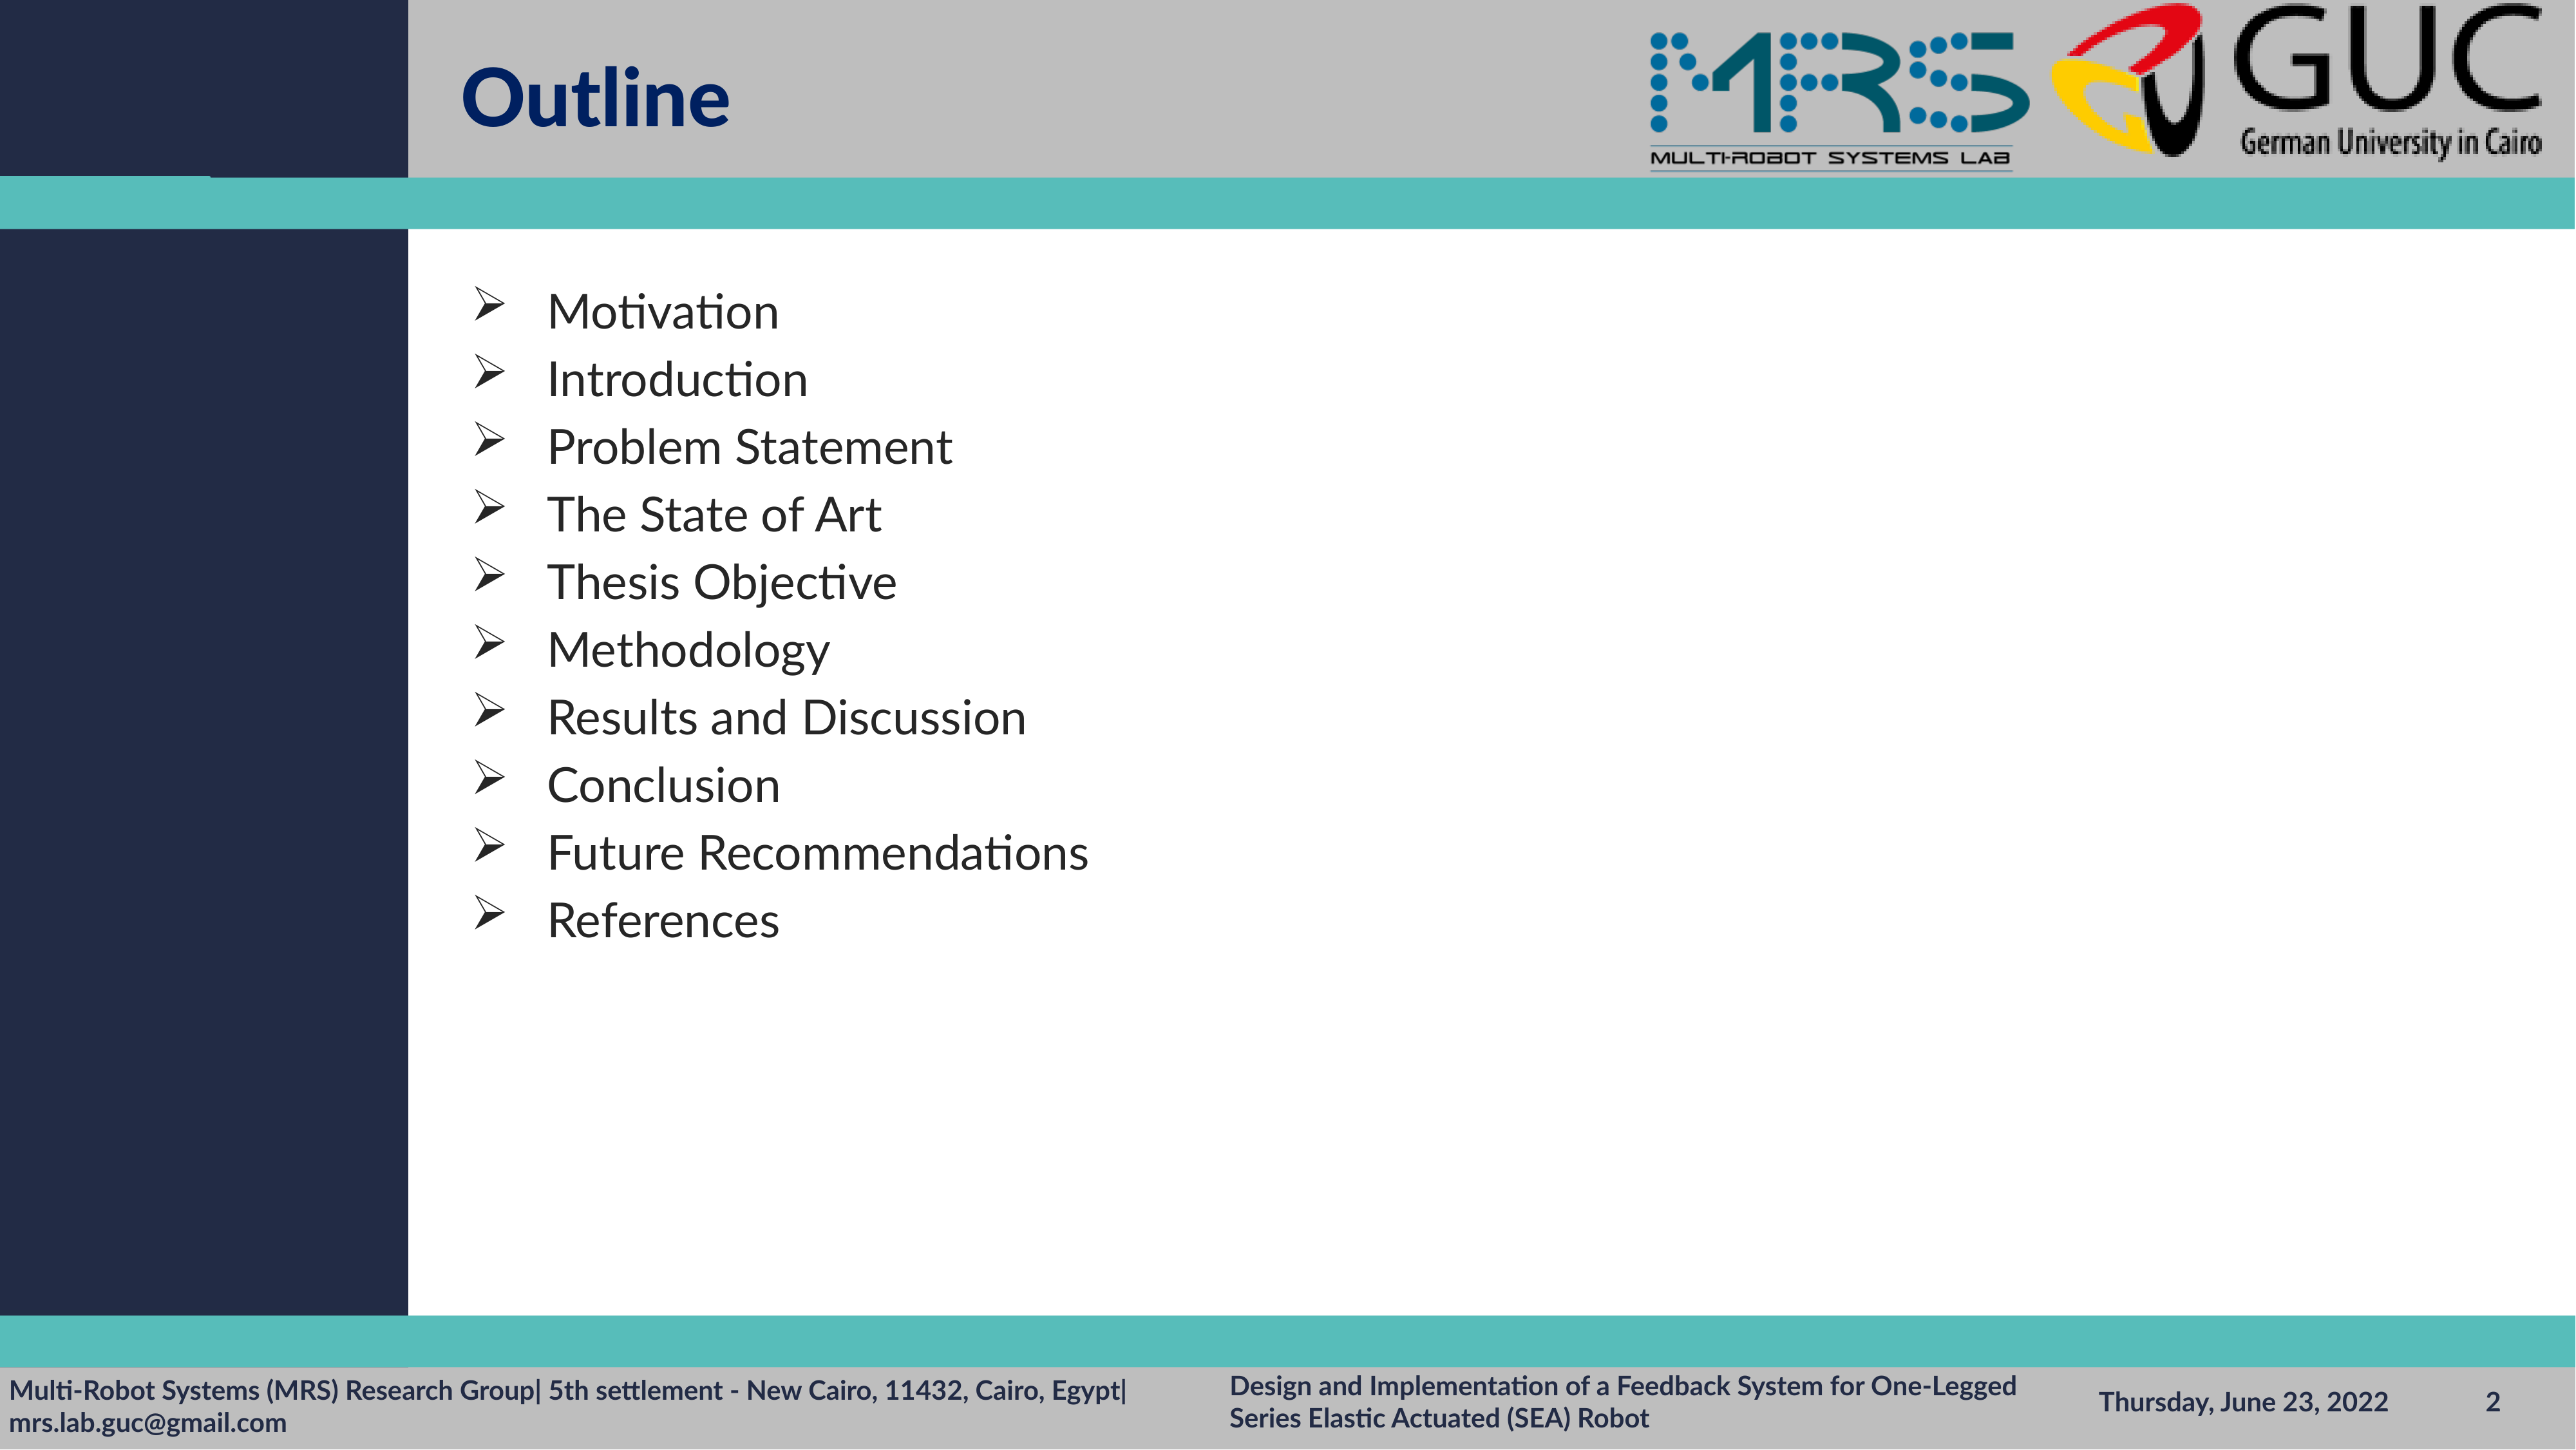

# Outline
Motivation
Introduction
Problem Statement
The State of Art
Thesis Objective
Methodology
Results and Discussion
Conclusion
Future Recommendations
References
Design and Implementation of a Feedback System for One-Legged Series Elastic Actuated (SEA) Robot
Thursday, June 23, 2022
2